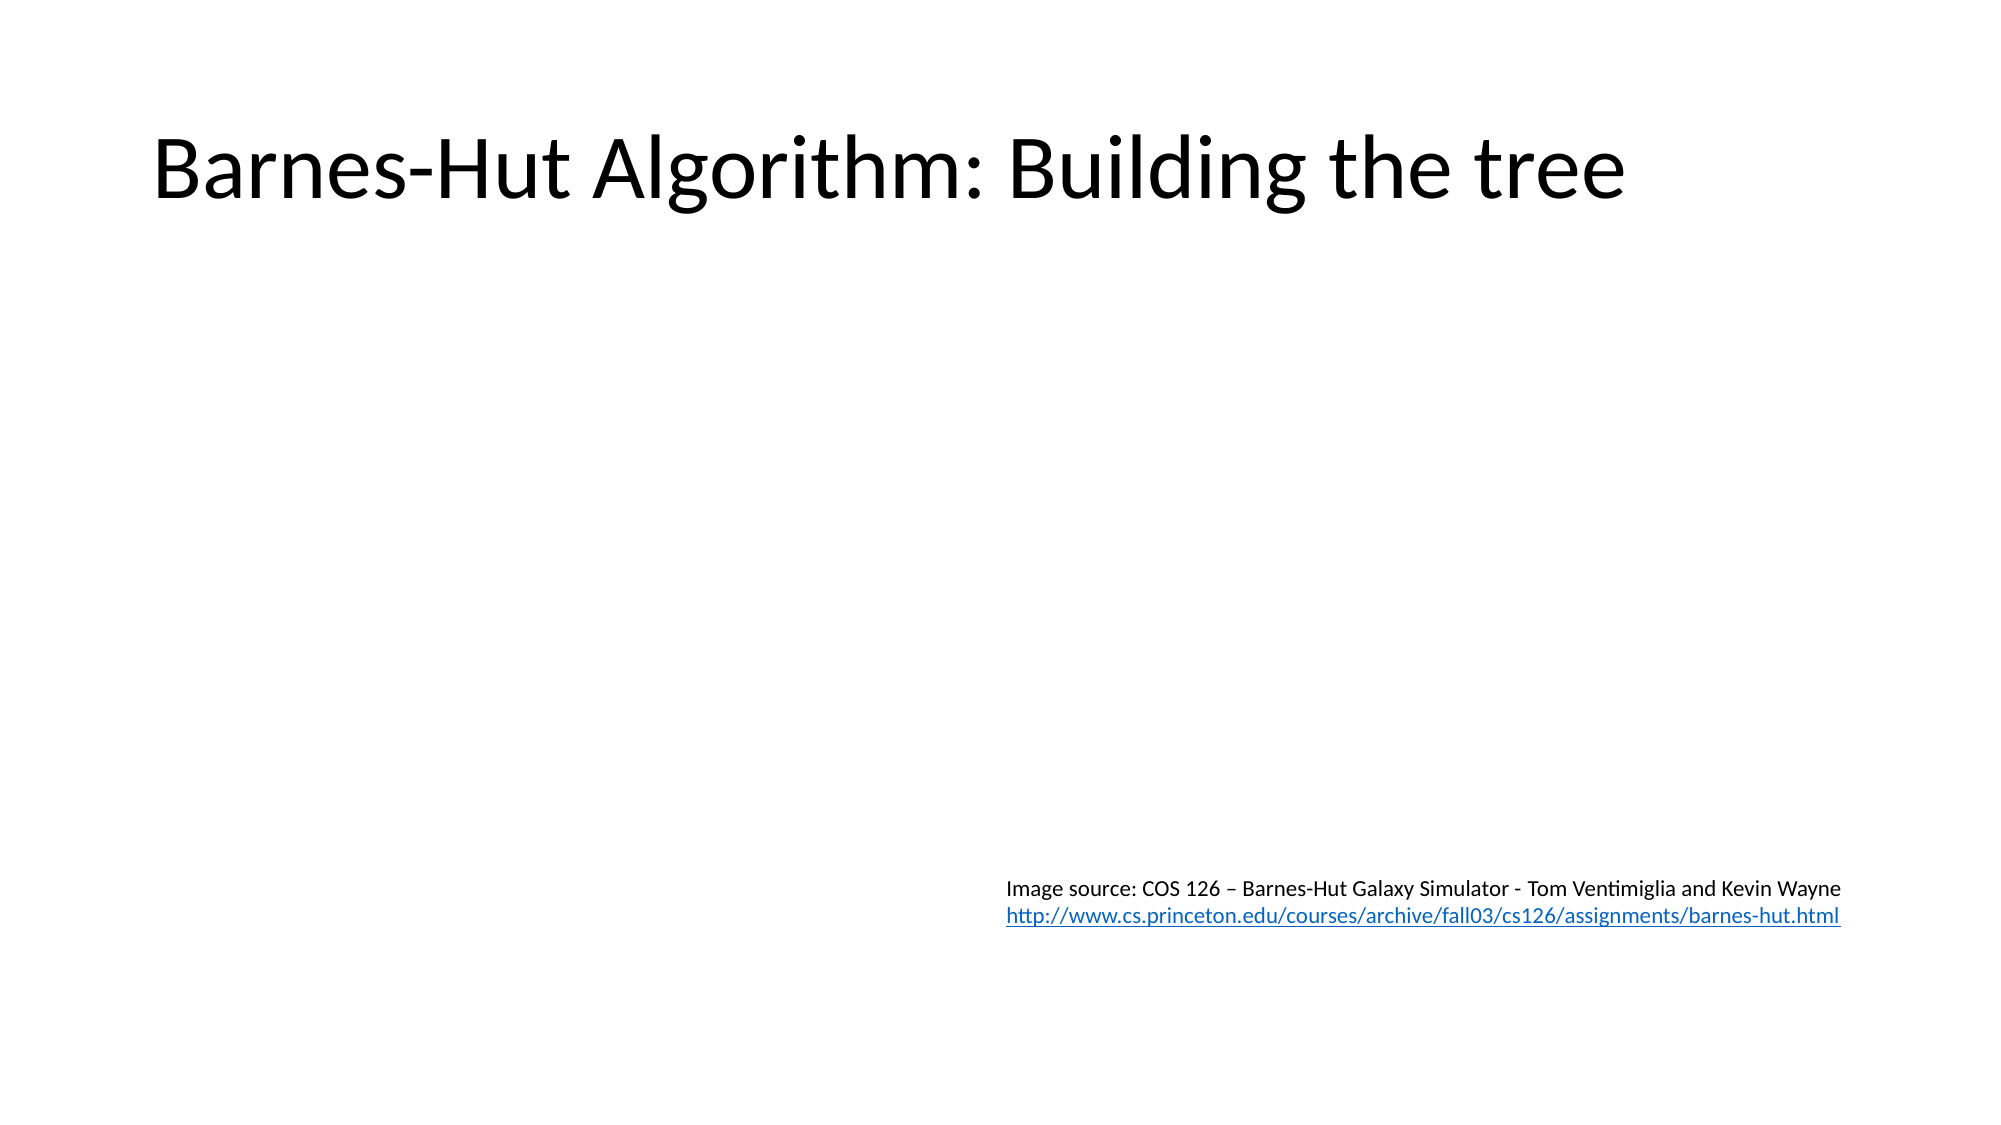

# Barnes-Hut Algorithm: Building the tree

Image source: COS 126 – Barnes-Hut Galaxy Simulator - Tom Ventimiglia and Kevin Wayne
http://www.cs.princeton.edu/courses/archive/fall03/cs126/assignments/barnes-hut.html